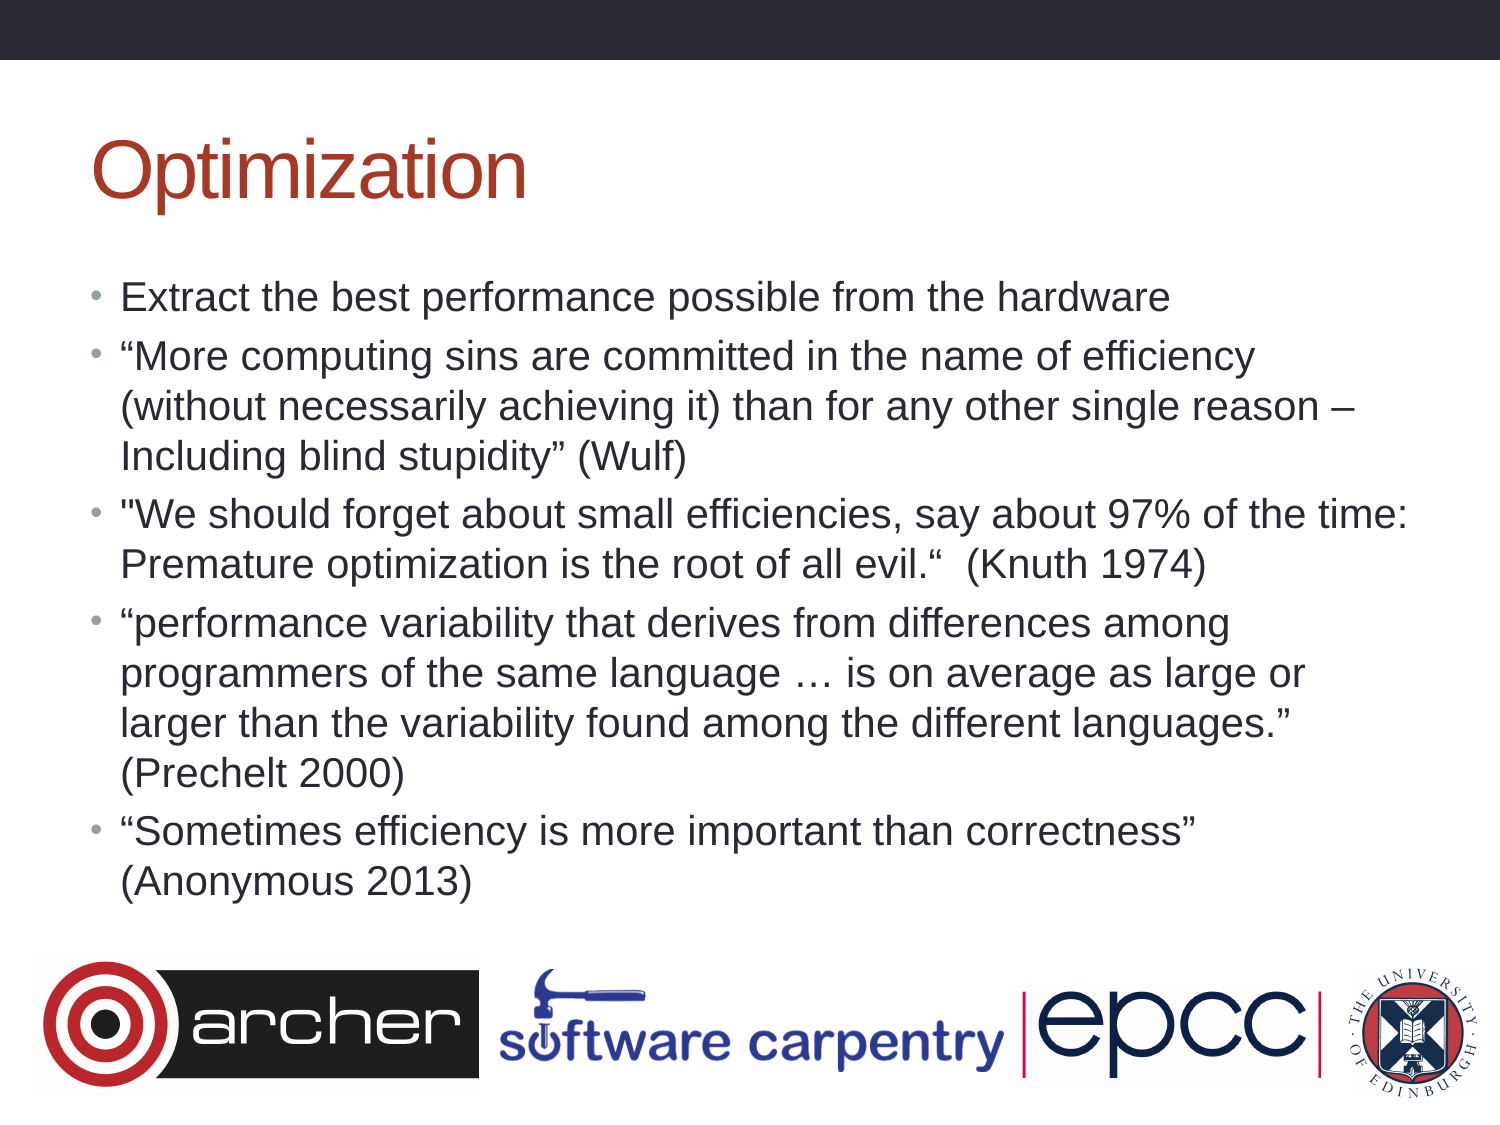

# Optimization
Extract the best performance possible from the hardware
“More computing sins are committed in the name of efficiency (without necessarily achieving it) than for any other single reason – Including blind stupidity” (Wulf)
"We should forget about small efficiencies, say about 97% of the time: Premature optimization is the root of all evil.“  (Knuth 1974)
“performance variability that derives from differences among programmers of the same language … is on average as large or larger than the variability found among the different languages.” (Prechelt 2000)
“Sometimes efficiency is more important than correctness” (Anonymous 2013)